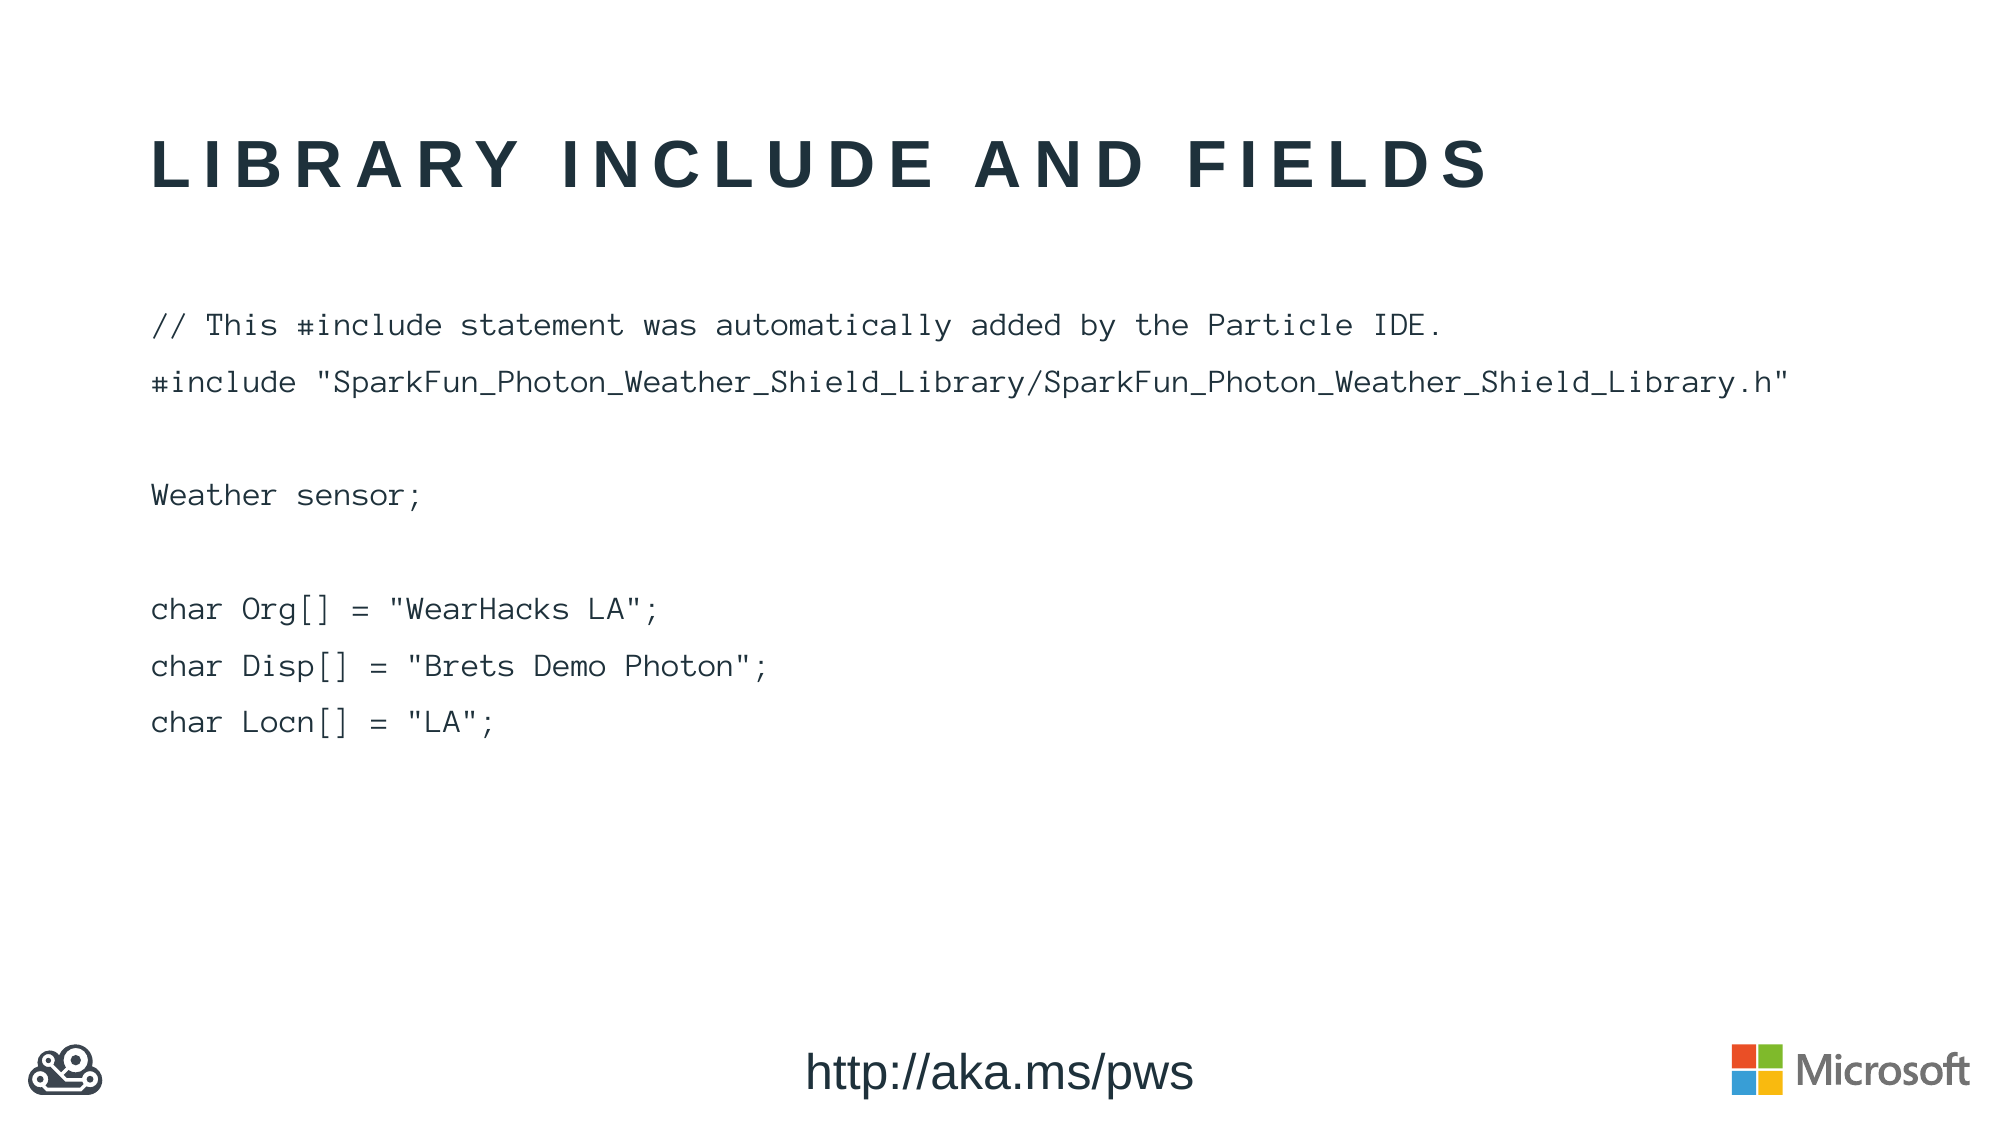

# Library include and fields
// This #include statement was automatically added by the Particle IDE.
#include "SparkFun_Photon_Weather_Shield_Library/SparkFun_Photon_Weather_Shield_Library.h"

Weather sensor;

char Org[] = "WearHacks LA";
char Disp[] = "Brets Demo Photon";
char Locn[] = "LA";